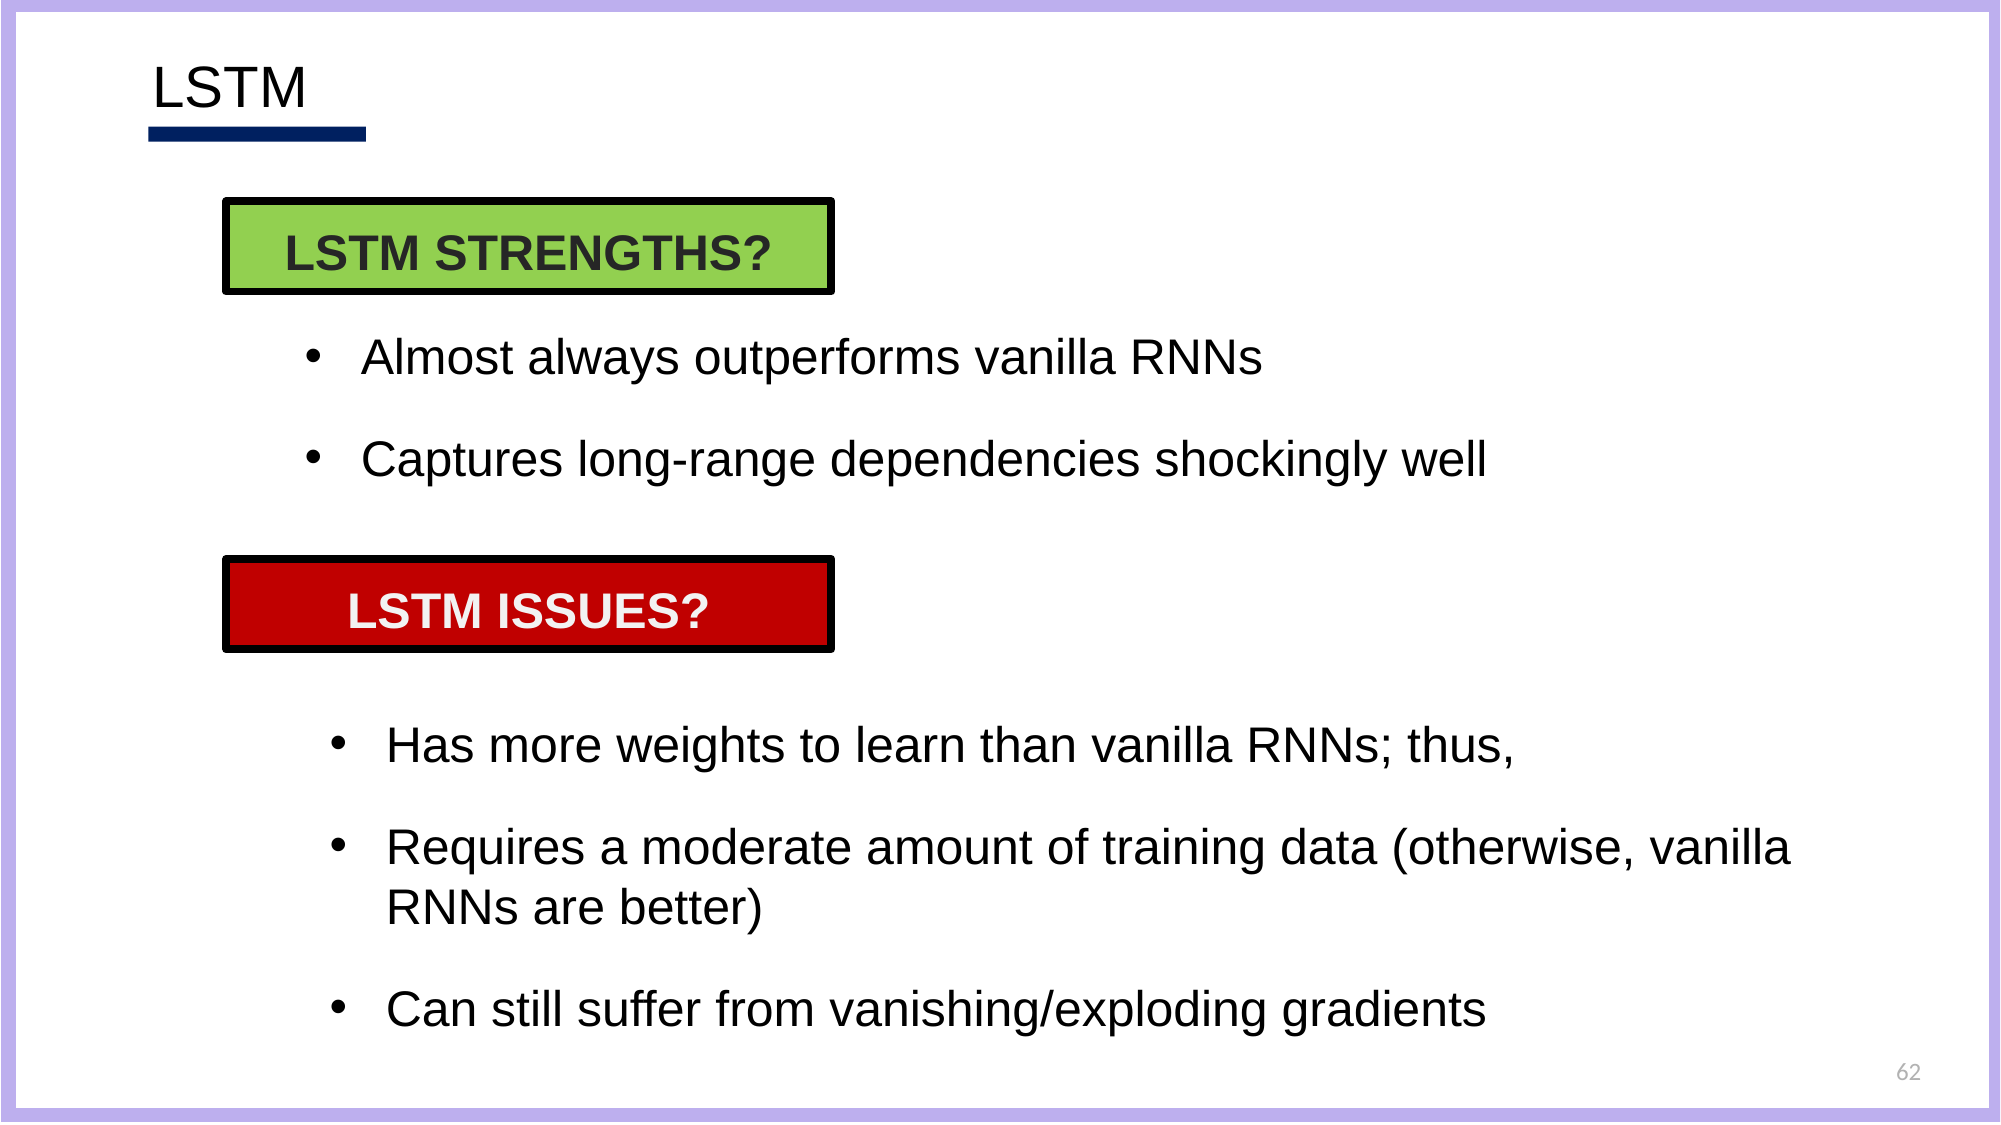

# LSTM
LSTM STRENGTHS?
Almost always outperforms vanilla RNNs
Captures long-range dependencies shockingly well
LSTM ISSUES?
Has more weights to learn than vanilla RNNs; thus,
Requires a moderate amount of training data (otherwise, vanilla RNNs are better)
Can still suffer from vanishing/exploding gradients

62